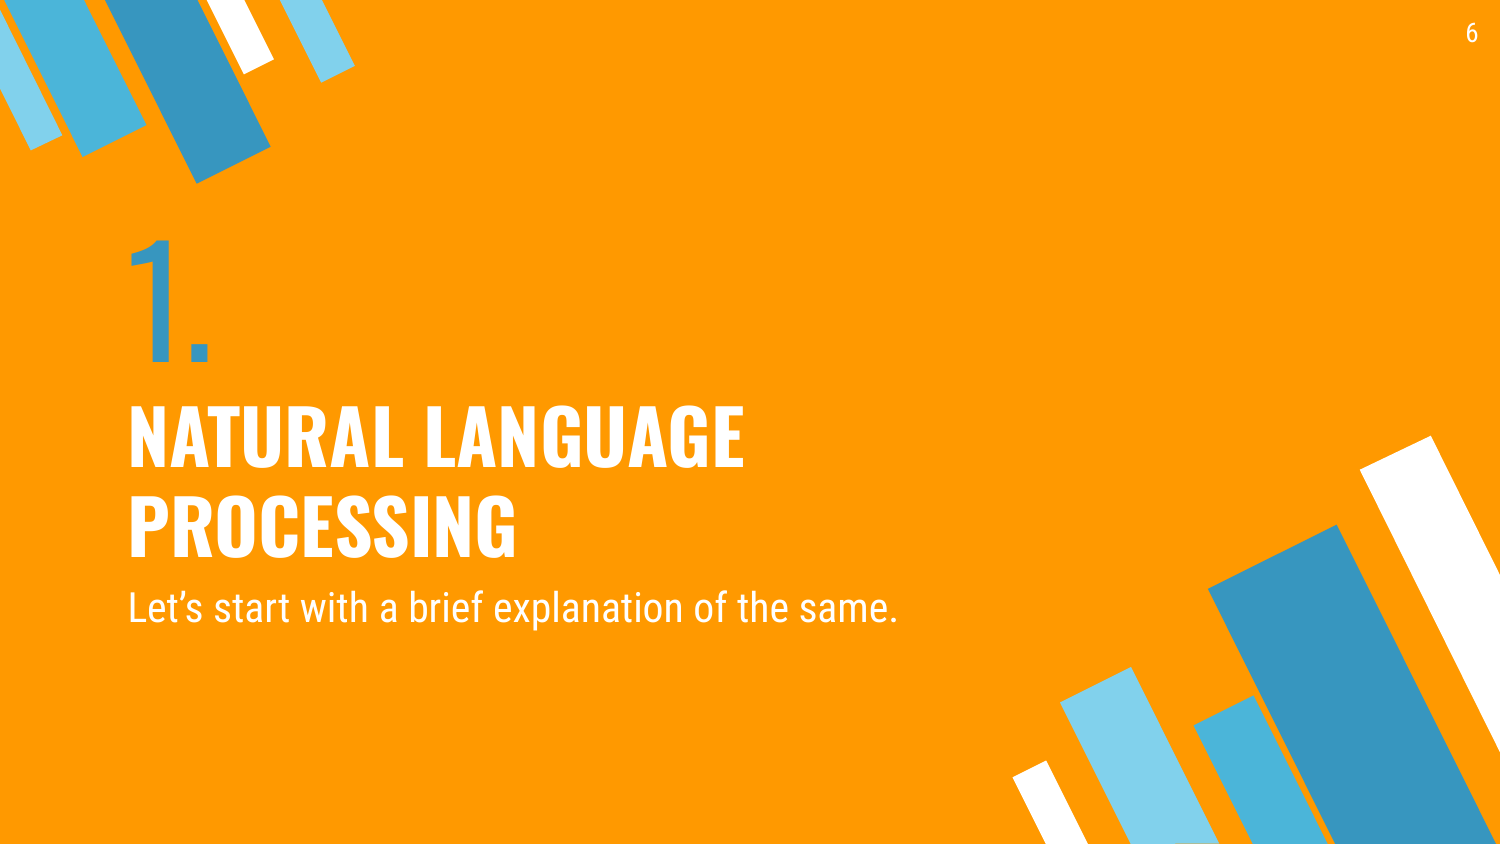

6
# 1.
NATURAL LANGUAGE PROCESSING
Let’s start with a brief explanation of the same.